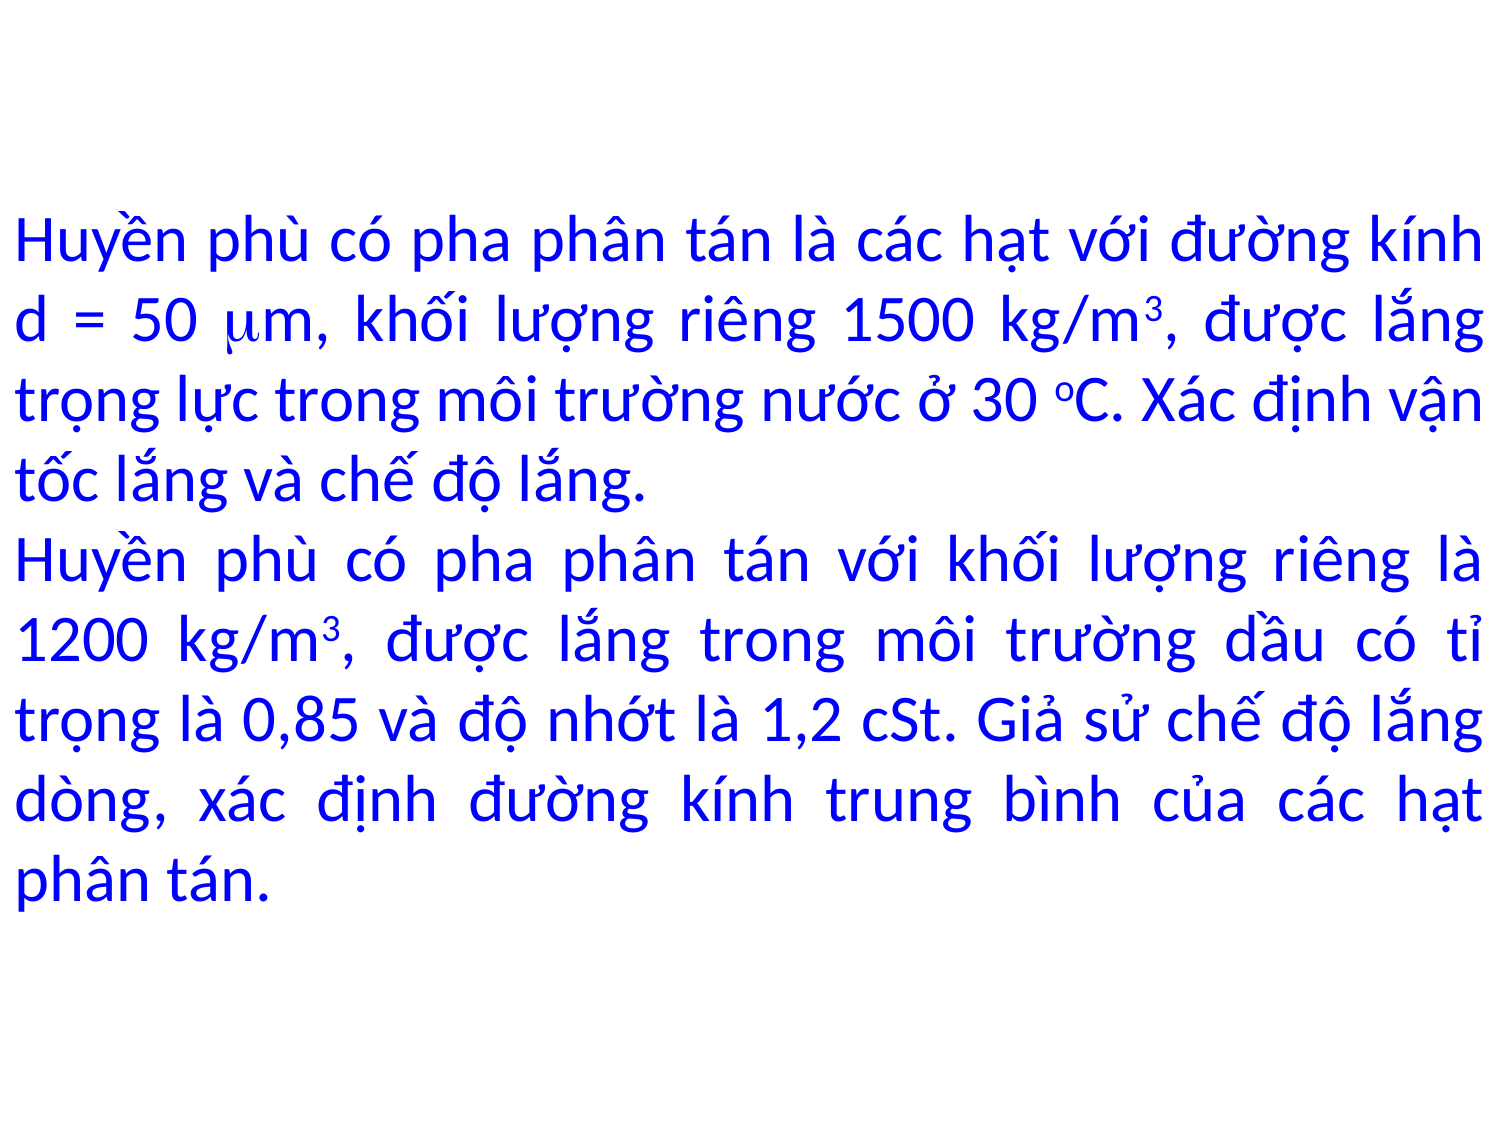

Huyền phù có pha phân tán là các hạt với đường kính d = 50 μm, khối lượng riêng 1500 kg/m3, được lắng trọng lực trong môi trường nước ở 30 oC. Xác định vận tốc lắng và chế độ lắng.
Huyền phù có pha phân tán với khối lượng riêng là 1200 kg/m3, được lắng trong môi trường dầu có tỉ trọng là 0,85 và độ nhớt là 1,2 cSt. Giả sử chế độ lắng dòng, xác định đường kính trung bình của các hạt phân tán.